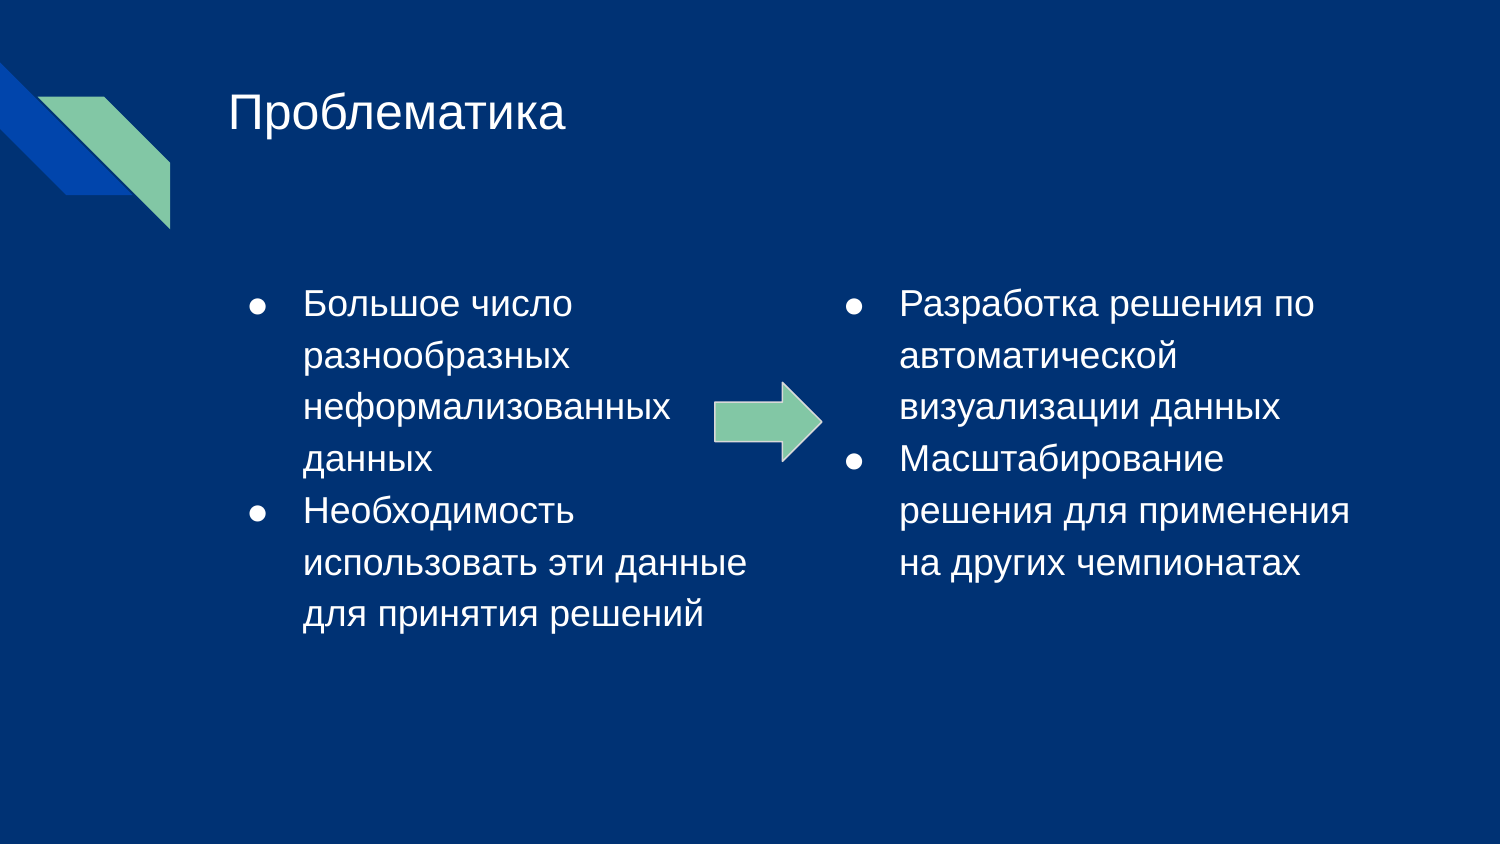

# Проблематика
Большое число разнообразных неформализованных данных
Необходимость использовать эти данные для принятия решений
Разработка решения по автоматической визуализации данных
Масштабирование решения для применения на других чемпионатах